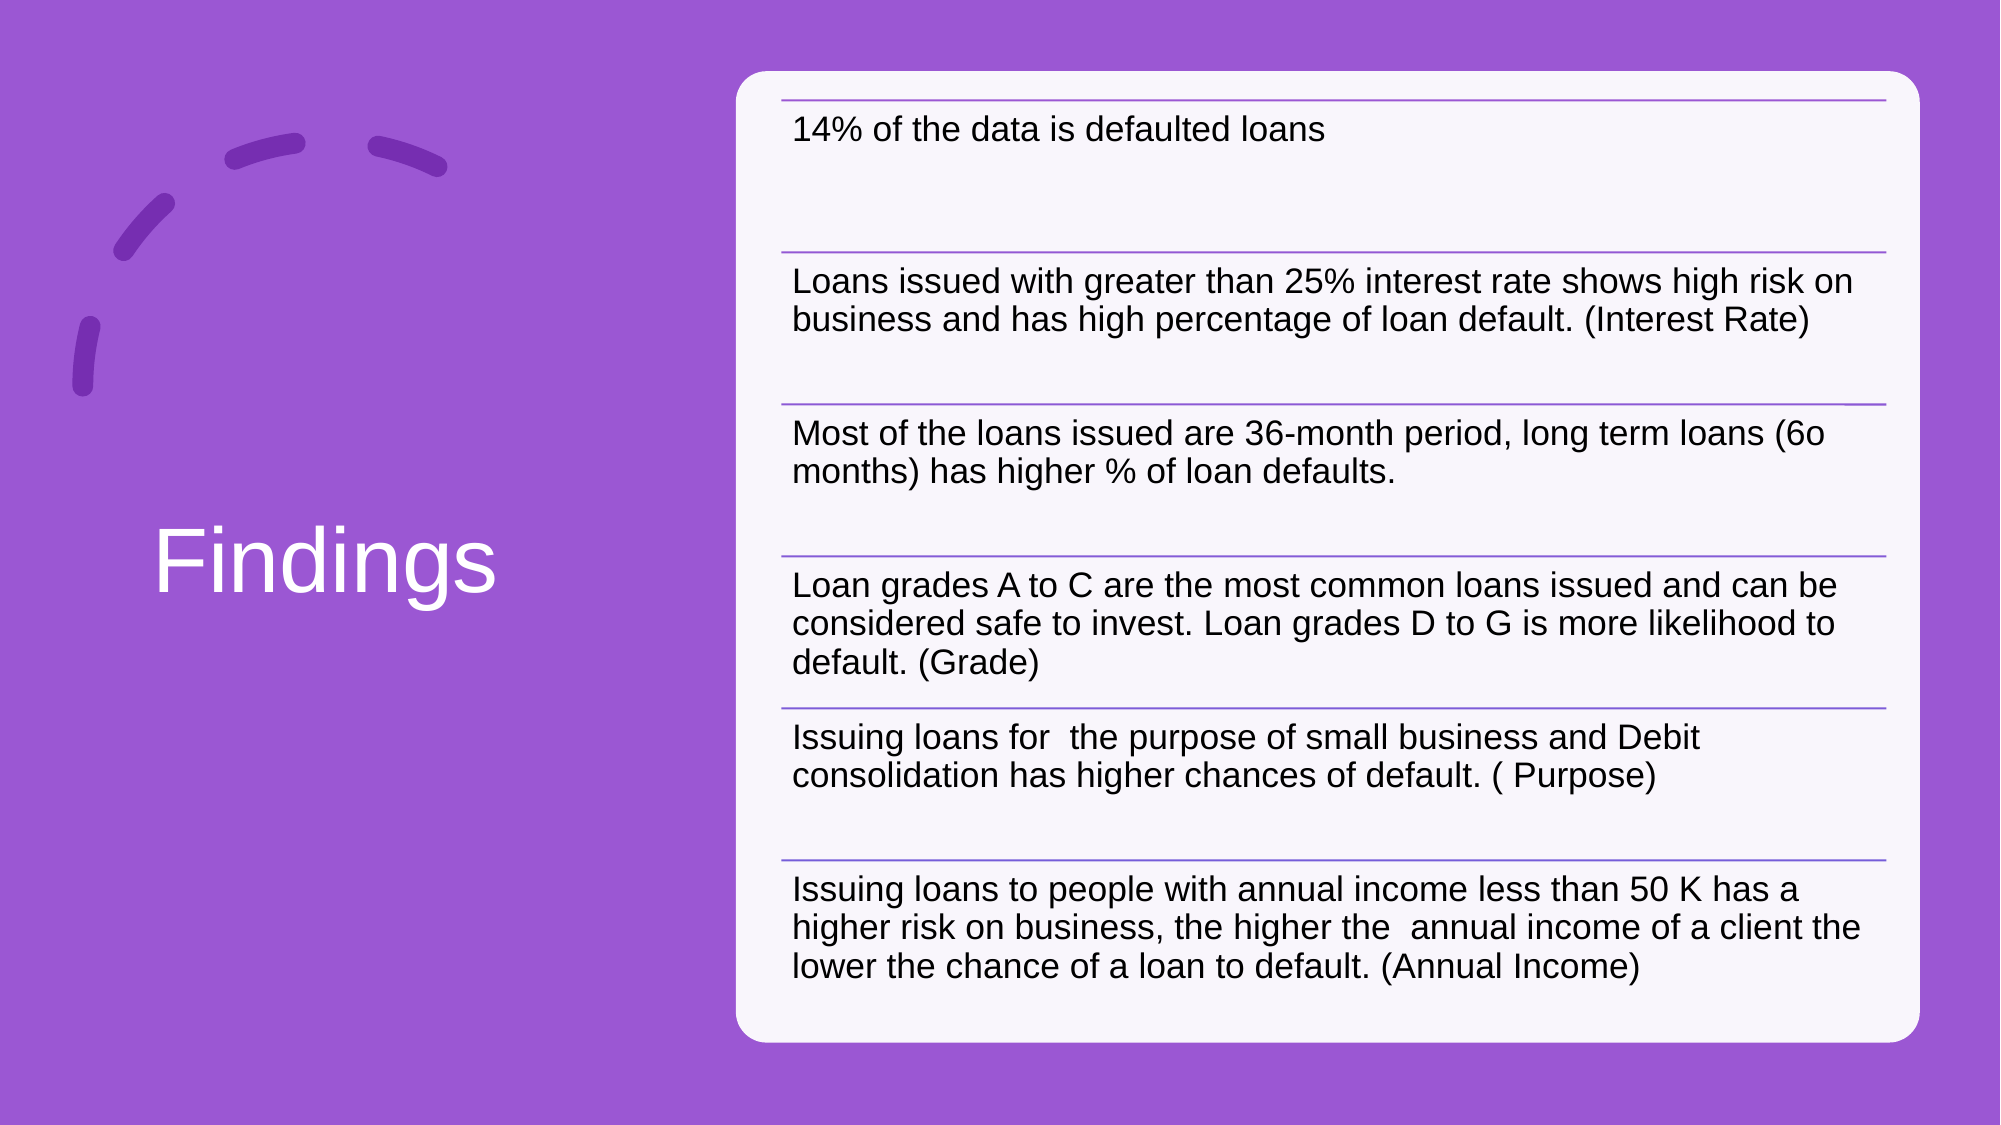

14% of the data is defaulted loans
Loans issued with greater than 25% interest rate shows high risk on business and has high percentage of loan default. (Interest Rate)
Most of the loans issued are 36-month period, long term loans (6o months) has higher % of loan defaults.
Loan grades A to C are the most common loans issued and can be considered safe to invest. Loan grades D to G is more likelihood to default. (Grade)
Issuing loans for  the purpose of small business and Debit consolidation has higher chances of default. ( Purpose)
Issuing loans to people with annual income less than 50 K has a  higher risk on business, the higher the  annual income of a client the lower the chance of a loan to default. (Annual Income)
# Findings